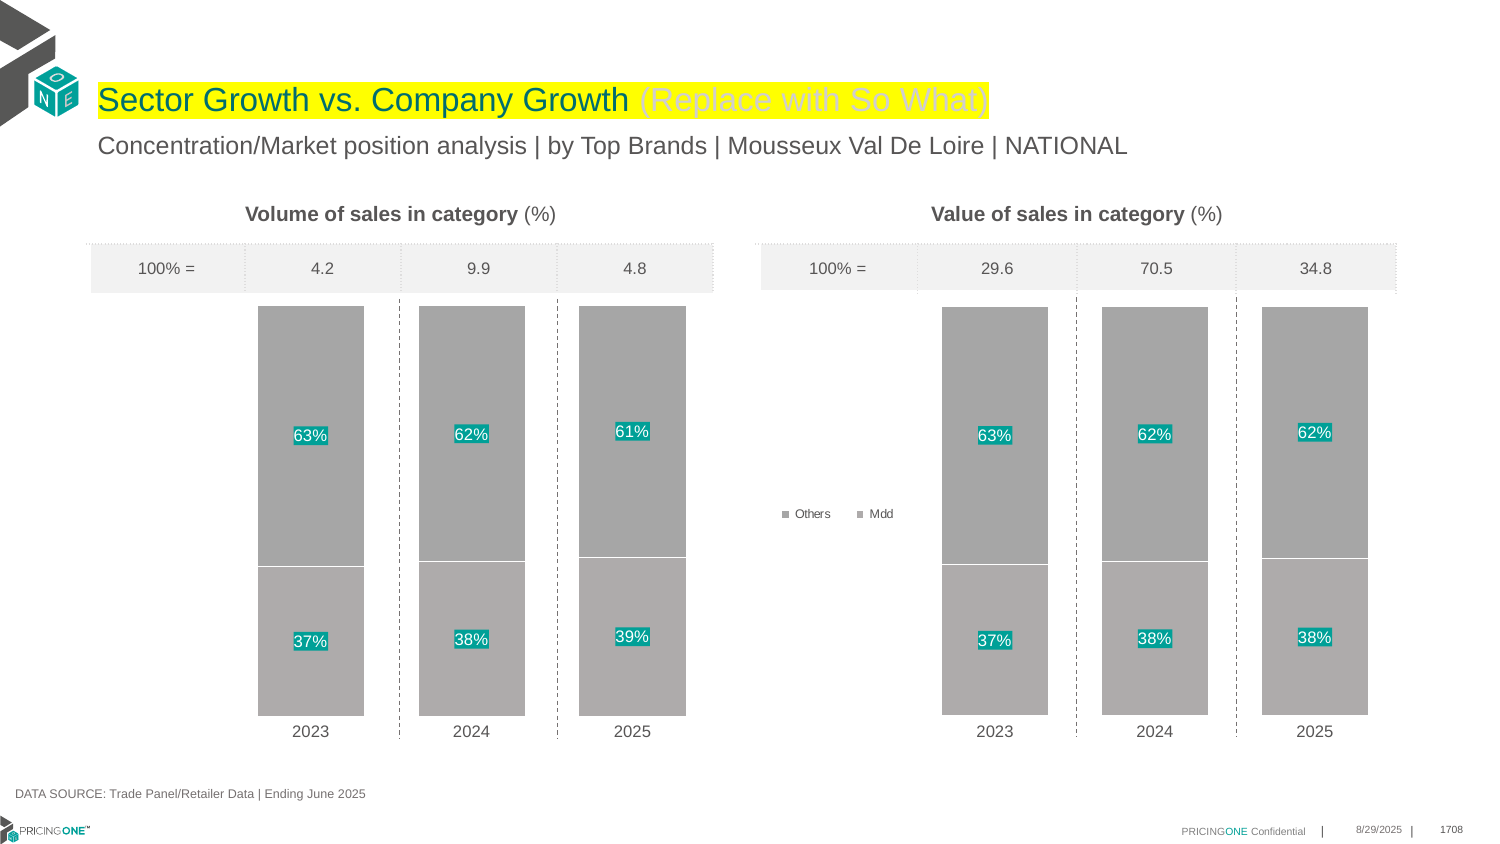

# Sector Growth vs. Company Growth (Replace with So What)
Concentration/Market position analysis | by Top Brands | Mousseux Val De Loire | NATIONAL
| Volume of sales in category (%) |  |  |  |
| --- | --- | --- | --- |
| 100% = | 4.2 | 9.9 | 4.8 |
| Value of sales in category (%) |  |  |  |
| --- | --- | --- | --- |
| 100% = | 29.6 | 70.5 | 34.8 |

### Chart

| Category | Mdd | Others |
|---|---|---|
| 2023 | 0.3655519901614811 | 0.6344480098385189 |
| 2024 | 0.3758100041722833 | 0.6241899958277167 |
| 2025 | 0.38740391979599675 | 0.6125960802040032 |

### Chart

| Category | Mdd | Others |
|---|---|---|
| 2023 | 0.3688941168772208 | 0.6311058831227792 |
| 2024 | 0.37631198815684325 | 0.6236880118431567 |
| 2025 | 0.384225932940179 | 0.615774067059821 |
DATA SOURCE: Trade Panel/Retailer Data | Ending June 2025

8/29/2025
1708